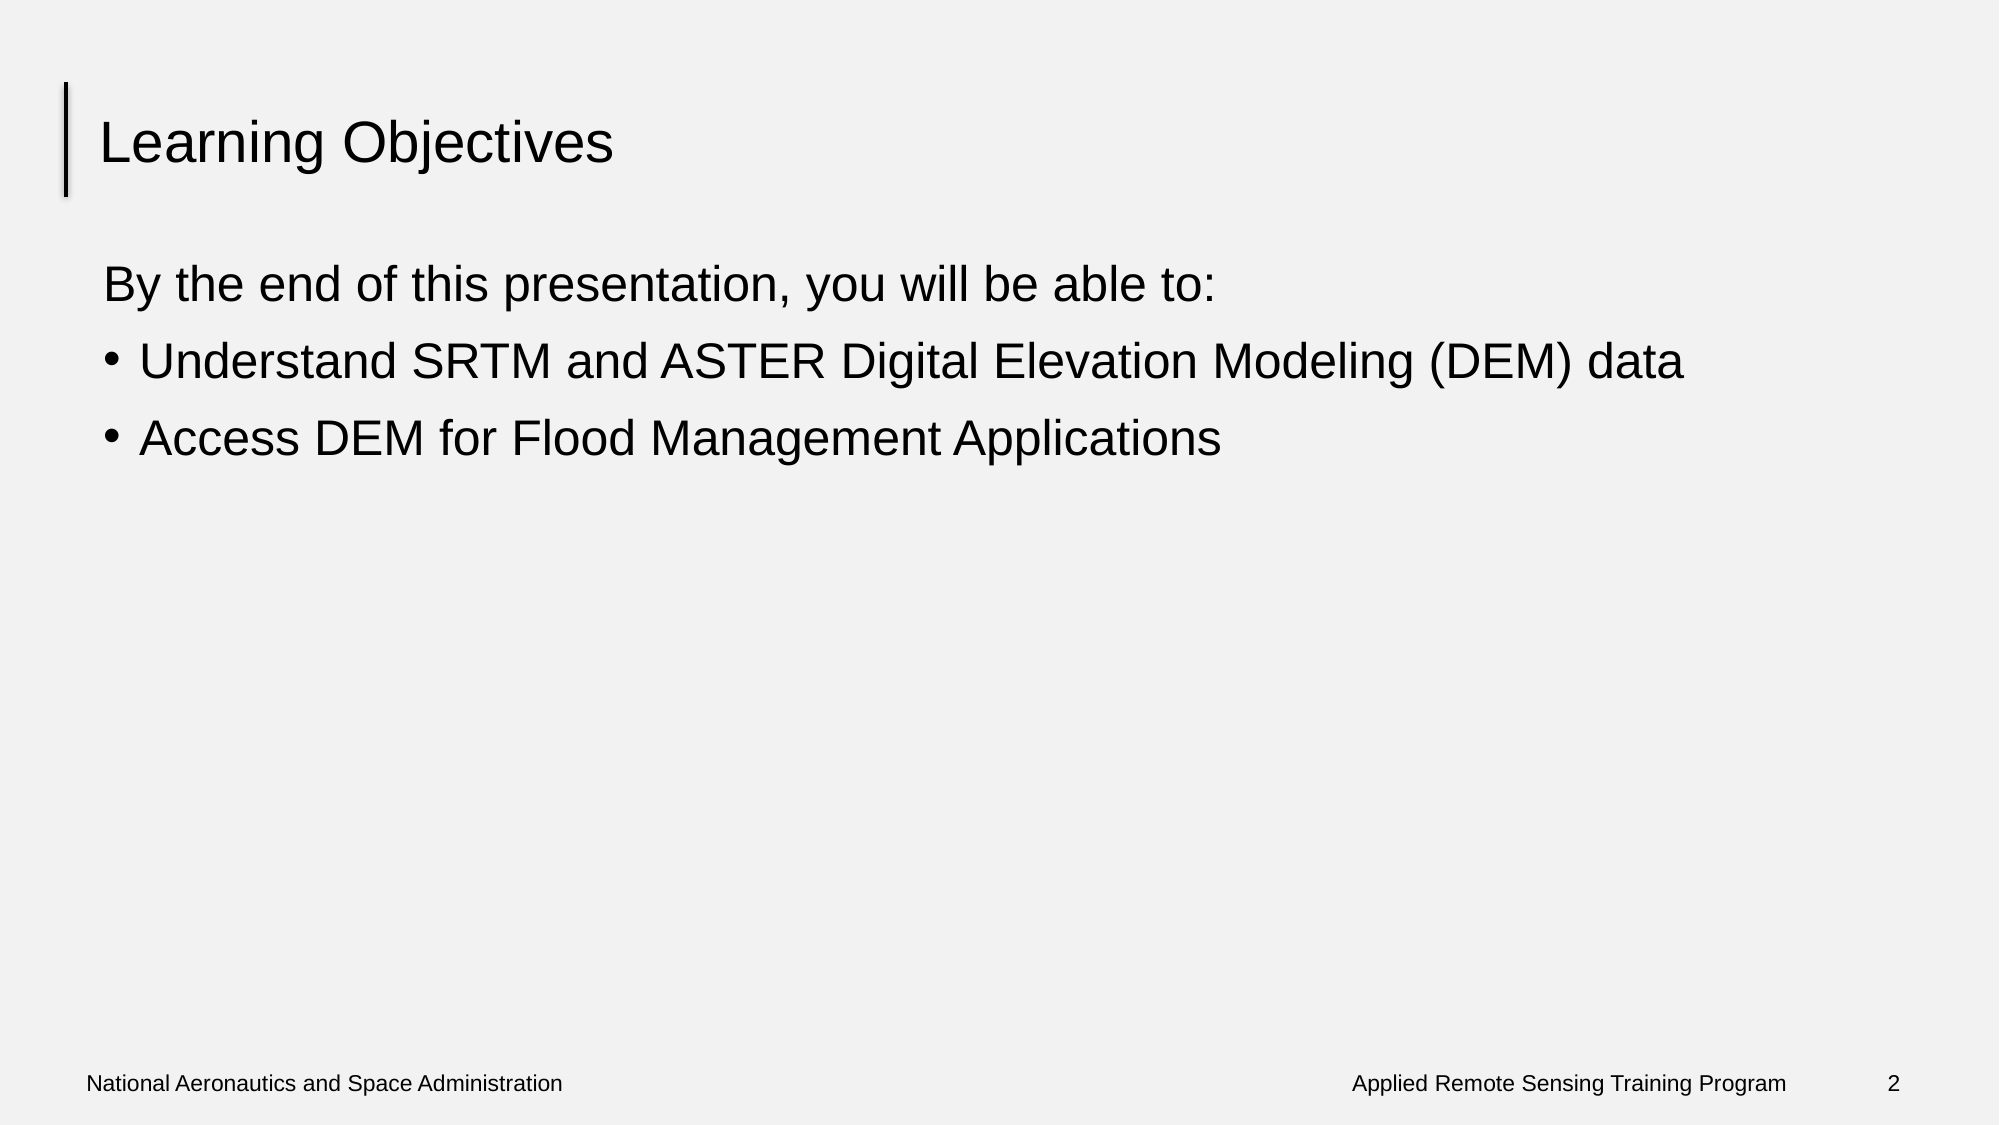

# Learning Objectives
By the end of this presentation, you will be able to:
Understand SRTM and ASTER Digital Elevation Modeling (DEM) data
Access DEM for Flood Management Applications